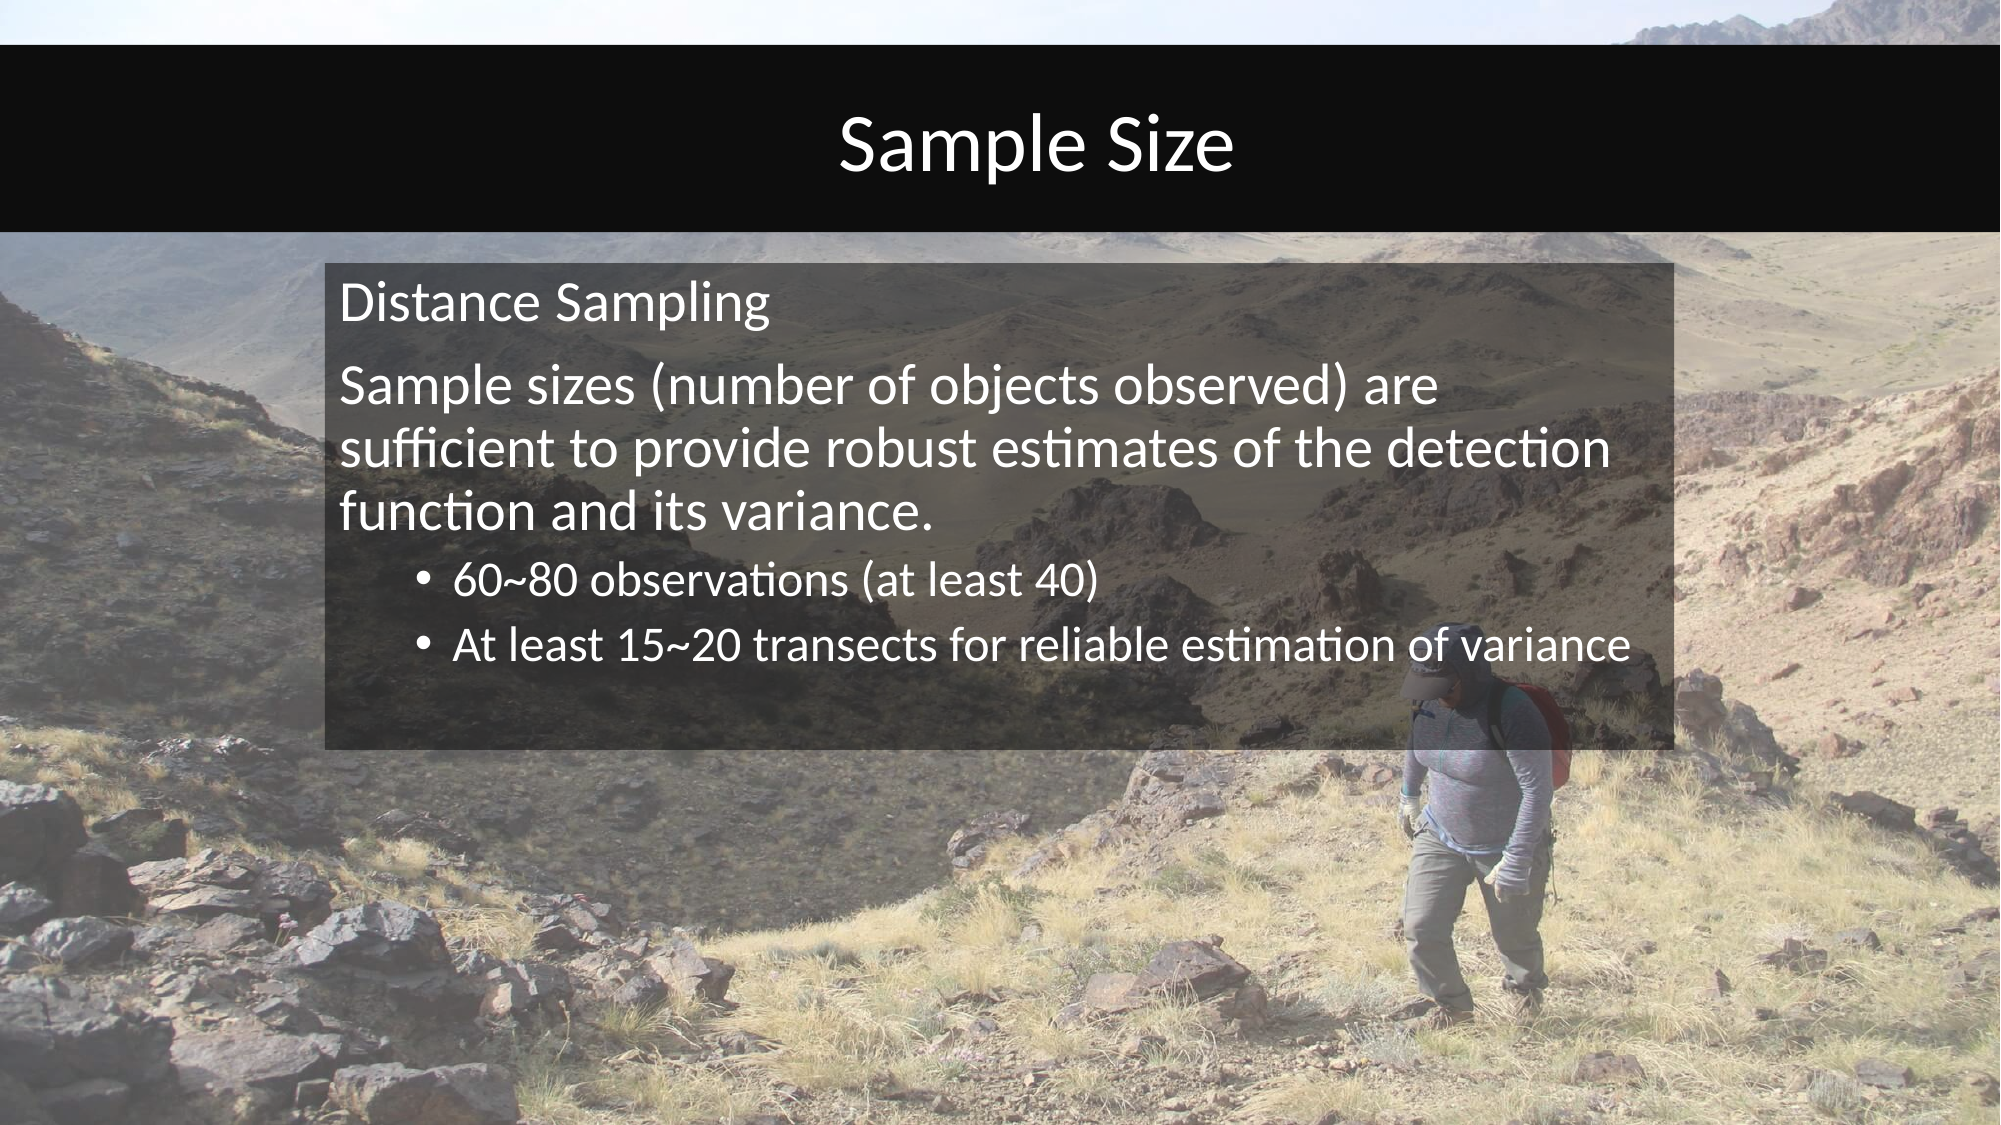

Sample Size
Distance Sampling
Sample sizes (number of objects observed) are sufficient to provide robust estimates of the detection function and its variance.
60~80 observations (at least 40)
At least 15~20 transects for reliable estimation of variance